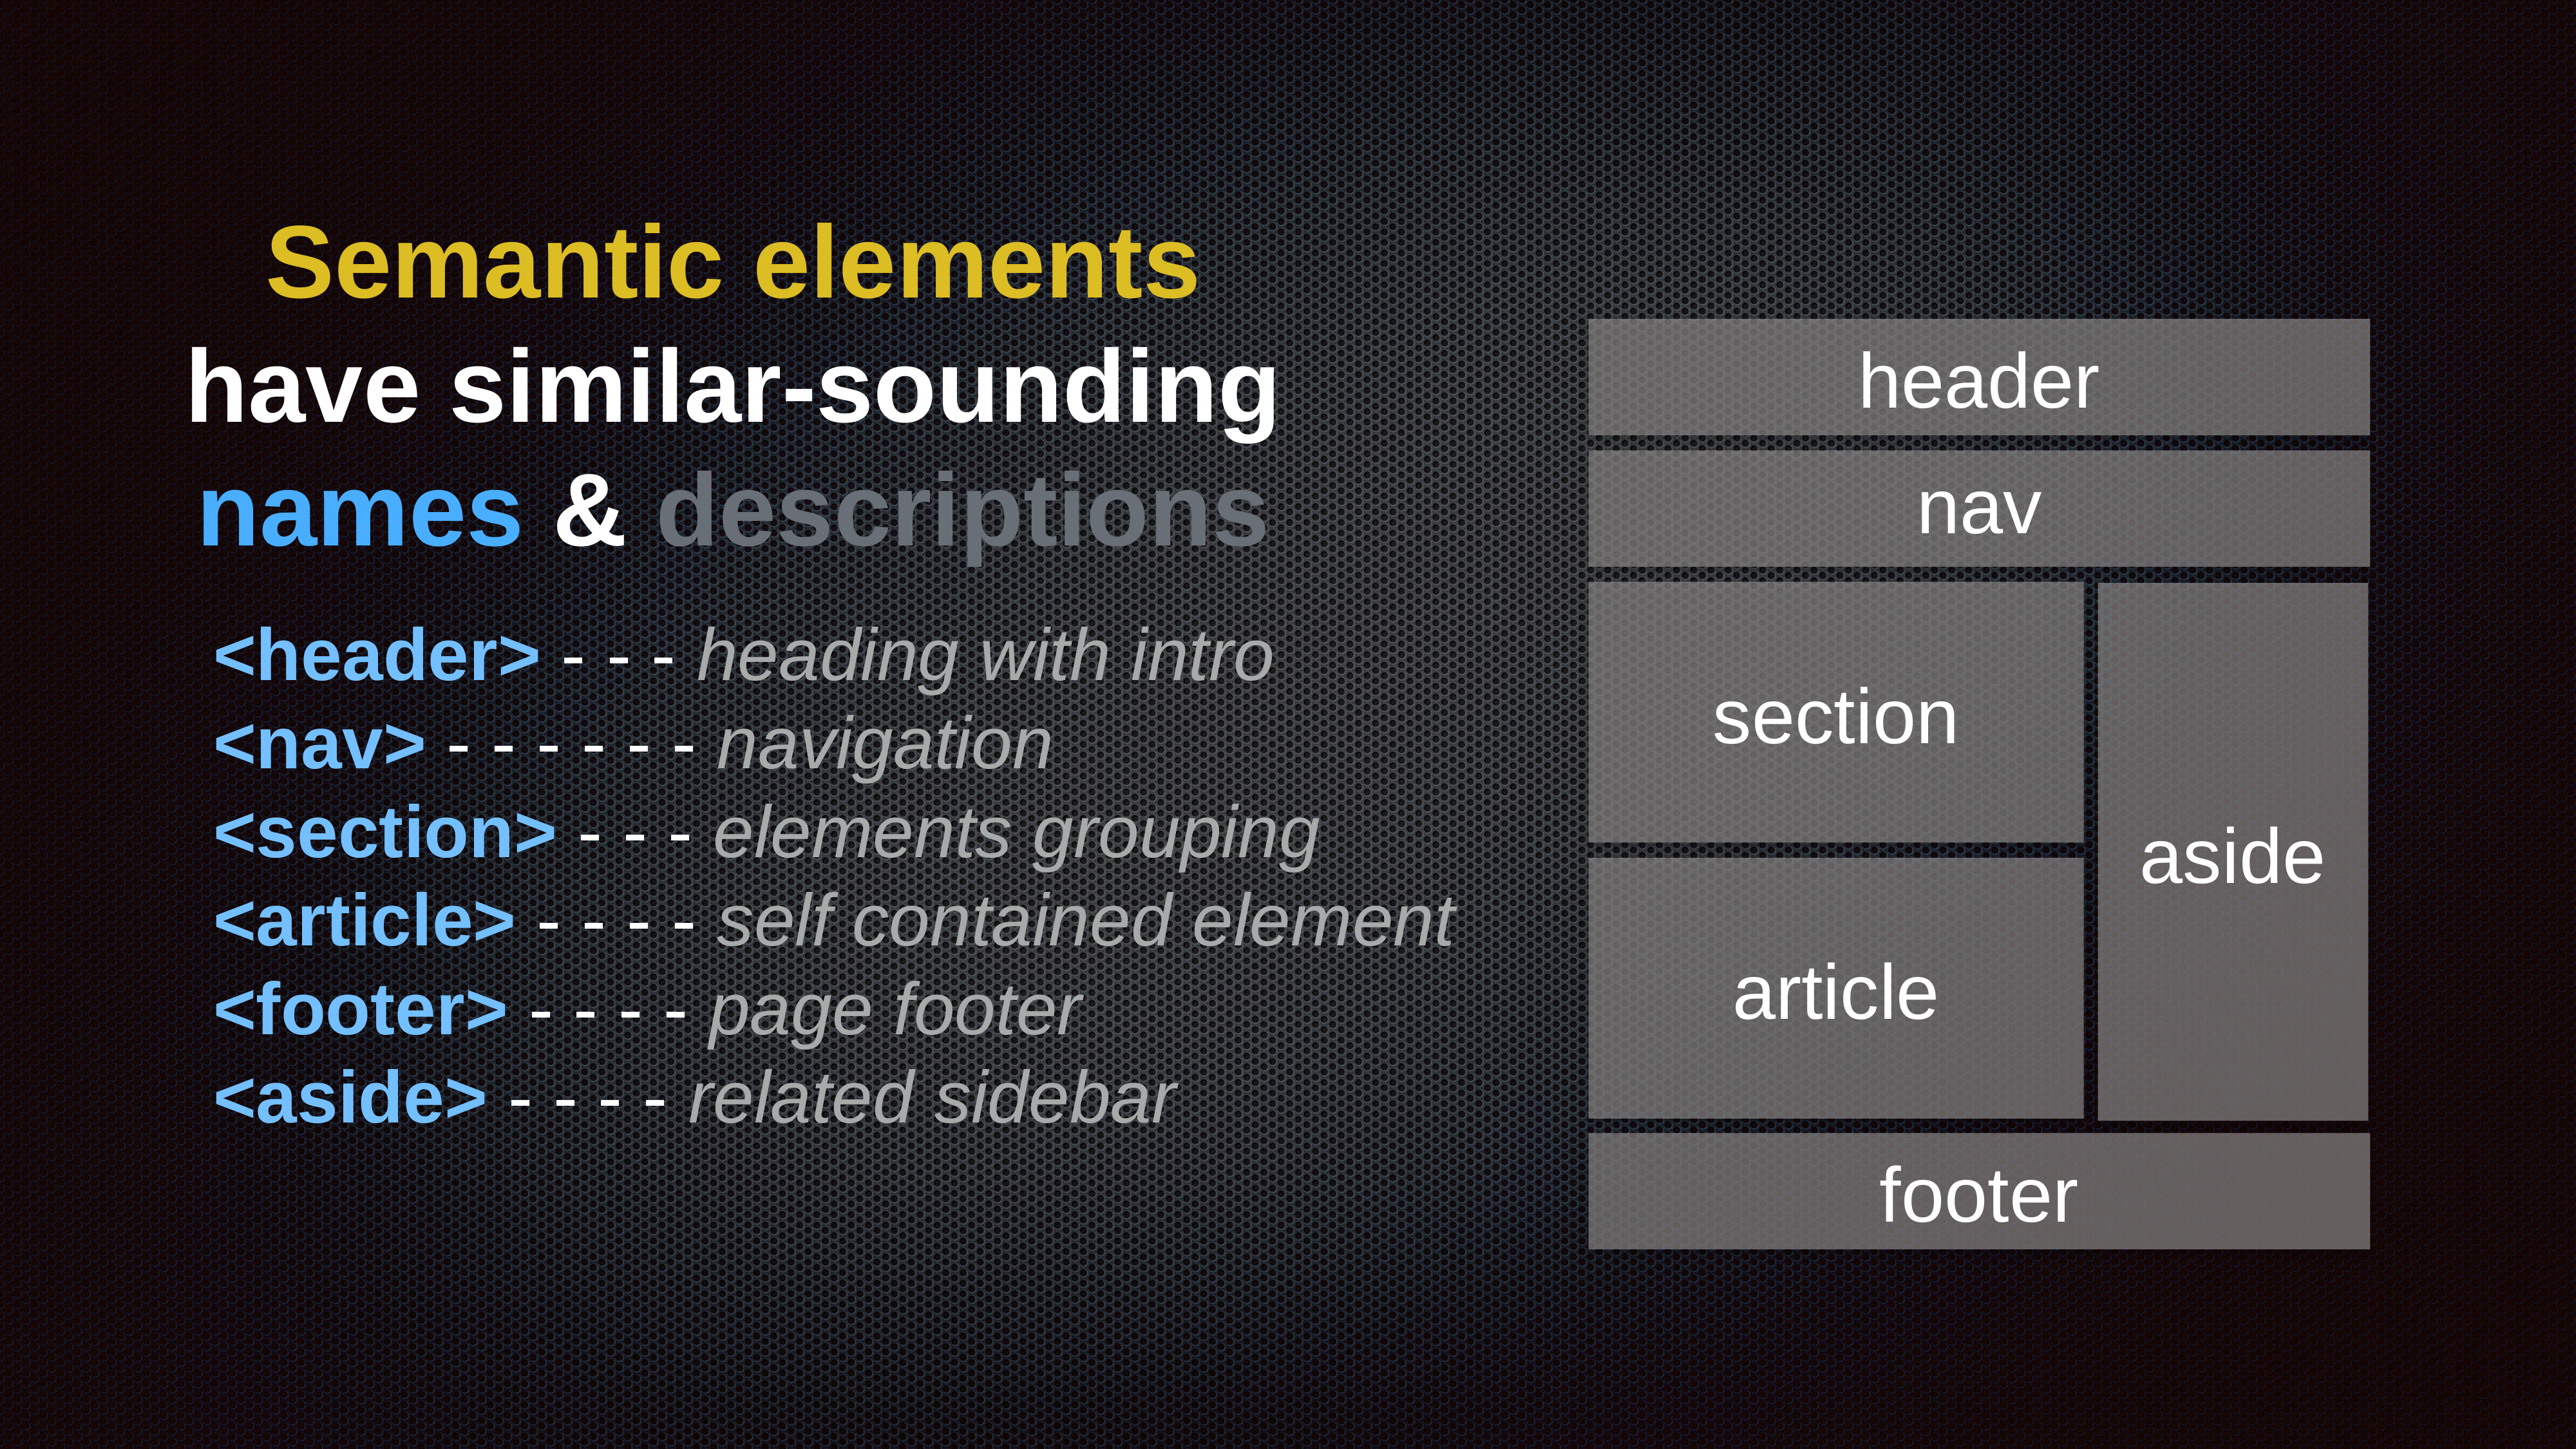

# Semantic elements
have similar-sounding names & descriptions

header

nav

<header> - - - heading with intro
<nav> - - - - - - navigation
<section> - - - elements grouping
<article> - - - - self contained element
<footer> - - - - page footer
<aside> - - - - related sidebar
section
aside

article

footer